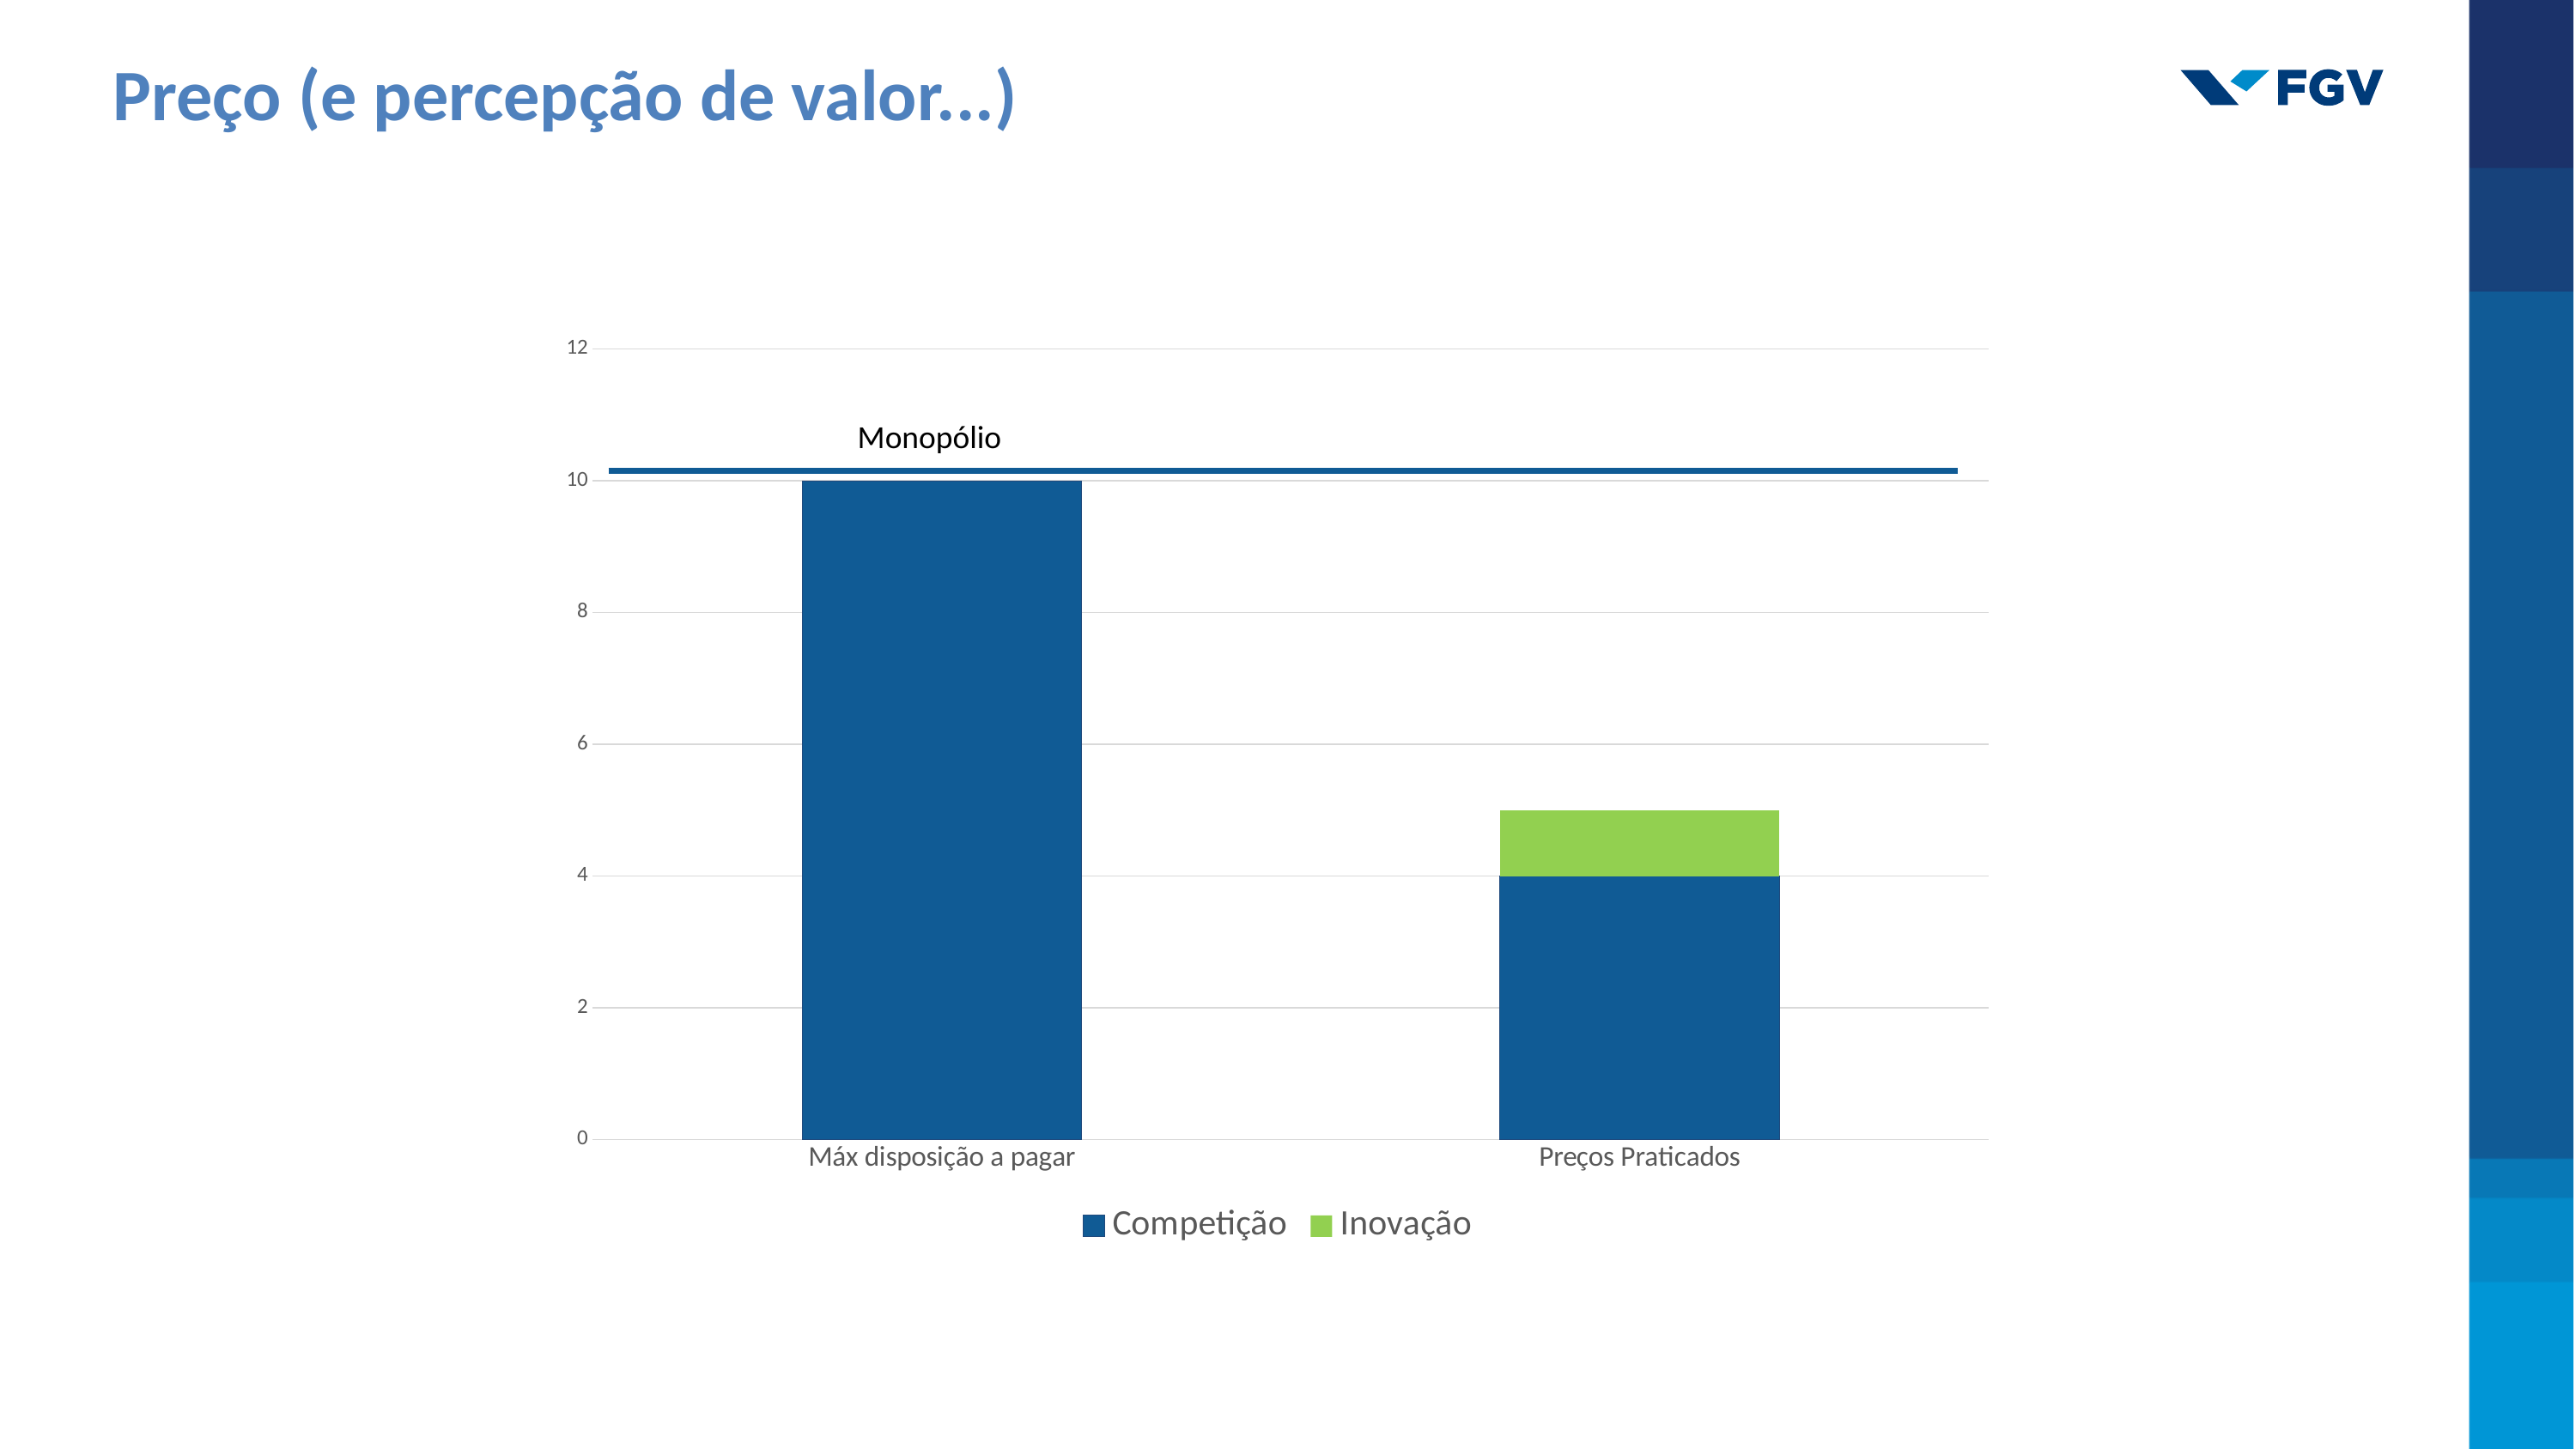

Preço (e percepção de valor...)

### Chart

| Category | Competição | Inovação |
|---|---|---|
| Máx disposição a pagar | 10.0 | None |
| Preços Praticados | 4.0 | 1.0 |
Monopólio